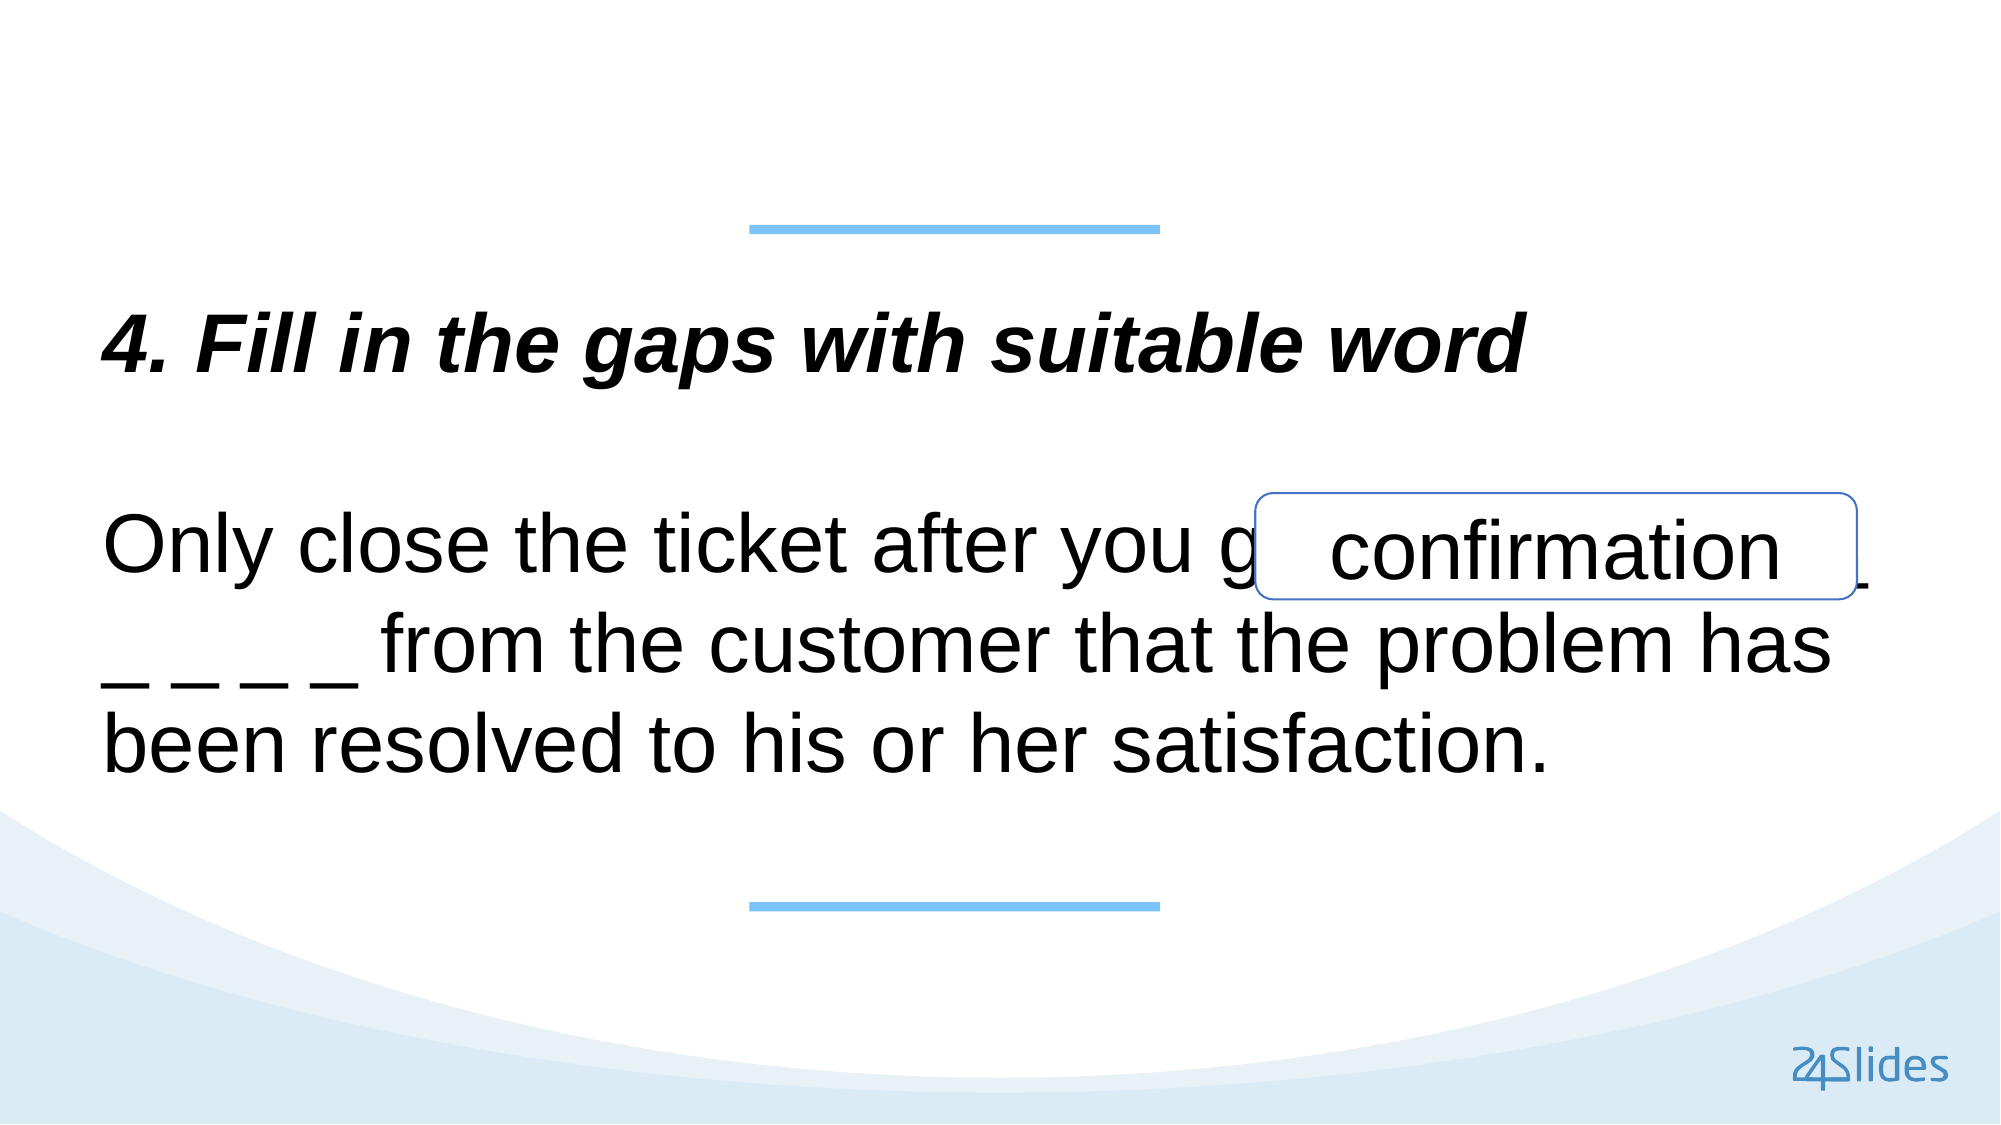

4. Fill in the gaps with suitable word

Only close the ticket after you get c_ _ _ _ _ _ _ _ _ _ _ from the customer that the problem has been resolved to his or her satisfaction.

confirmation